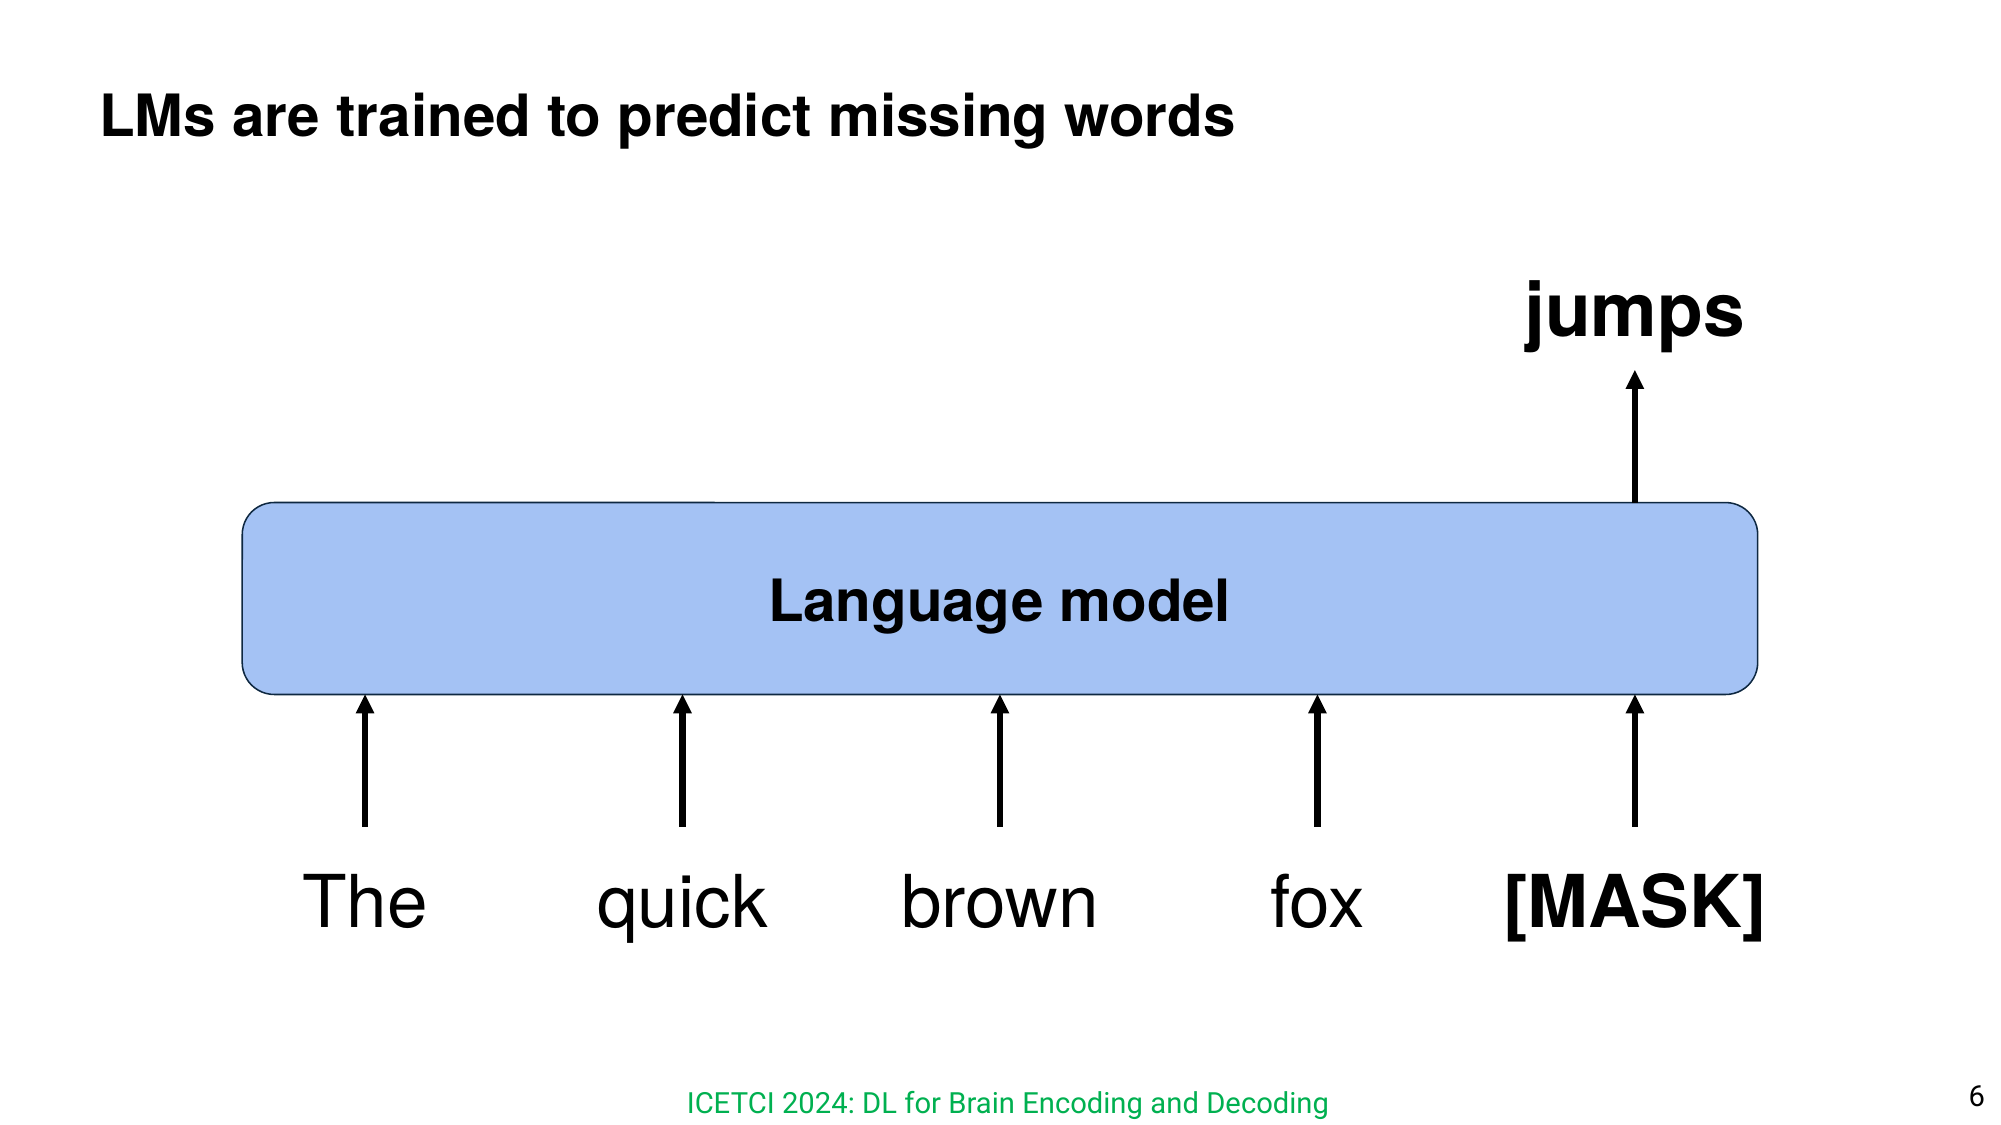

LMs are trained to predict missing words
jumps
Language model
The
quick
brown
fox
[MASK]
6
ICETCI 2024: DL for Brain Encoding and Decoding